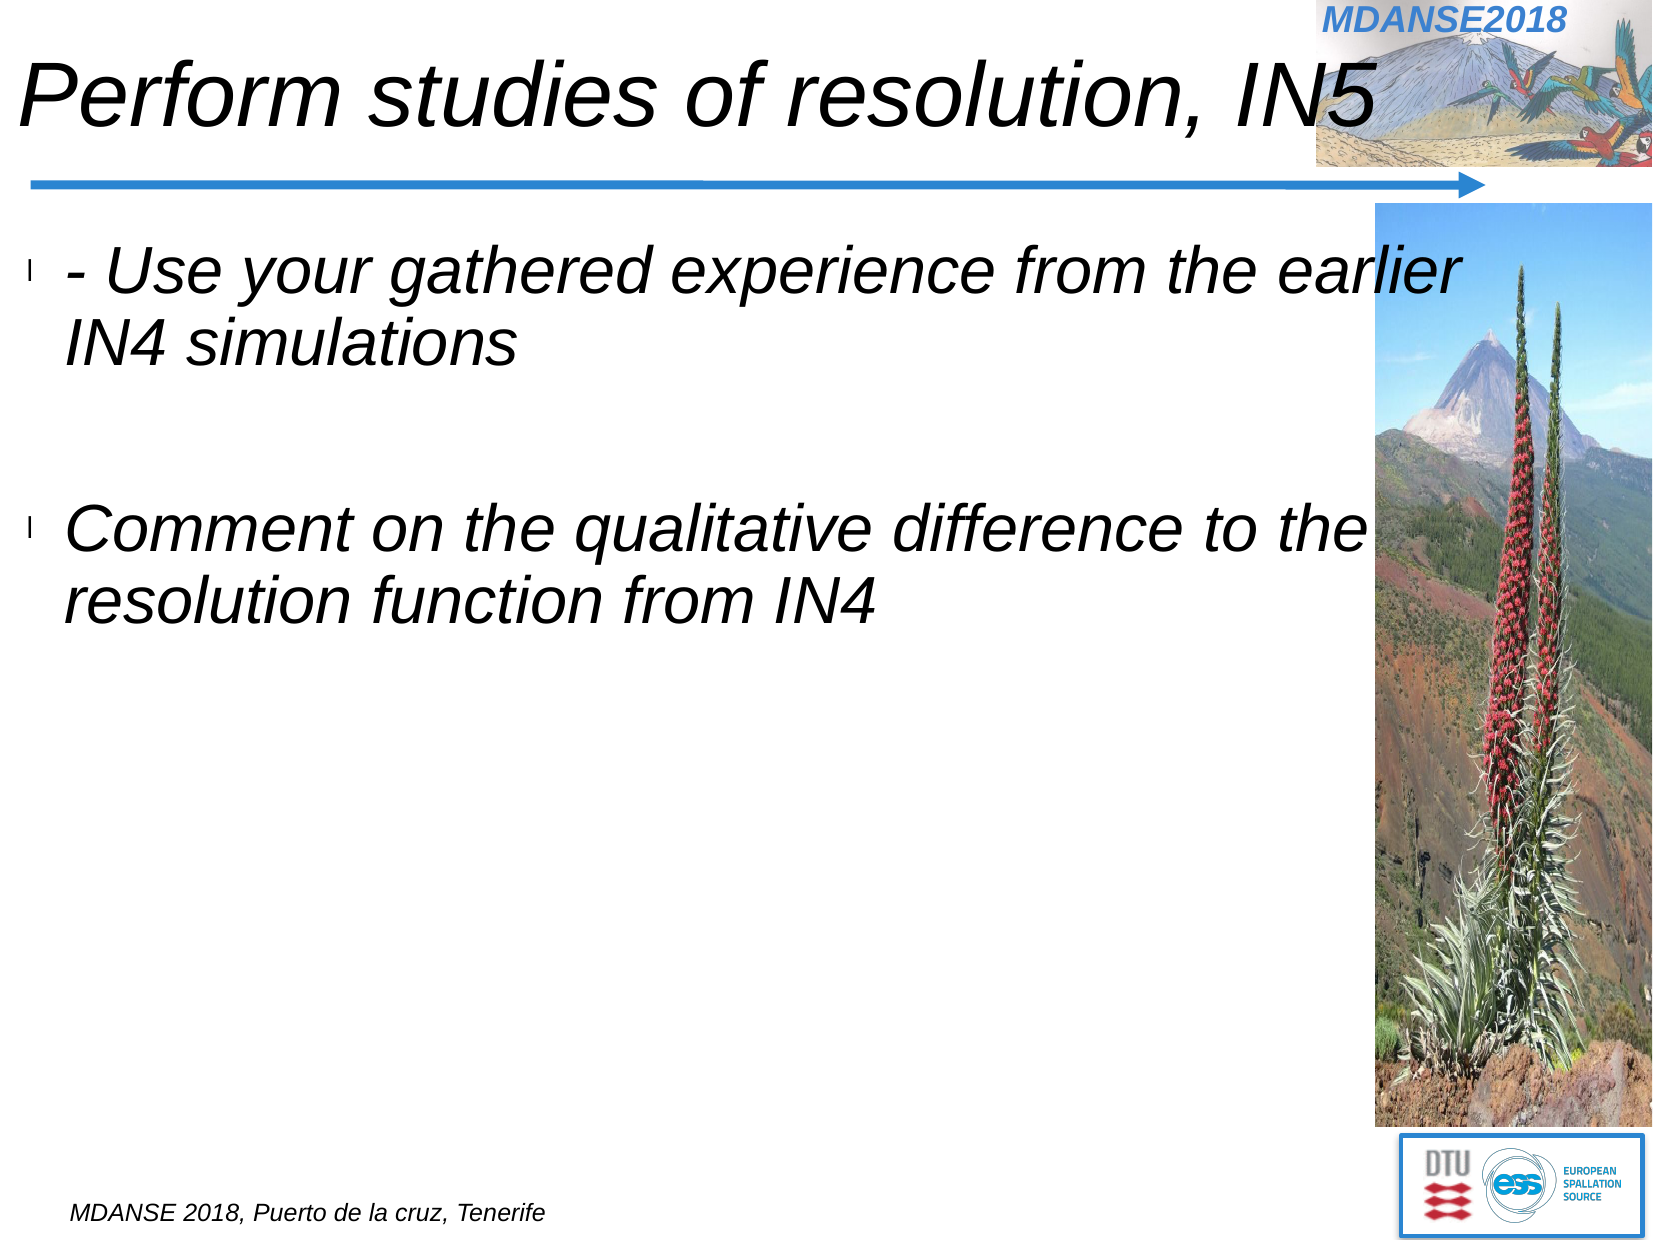

# Perform studies of resolution, IN5
- Use your gathered experience from the earlier IN4 simulations

Comment on the qualitative difference to the resolution function from IN4
18